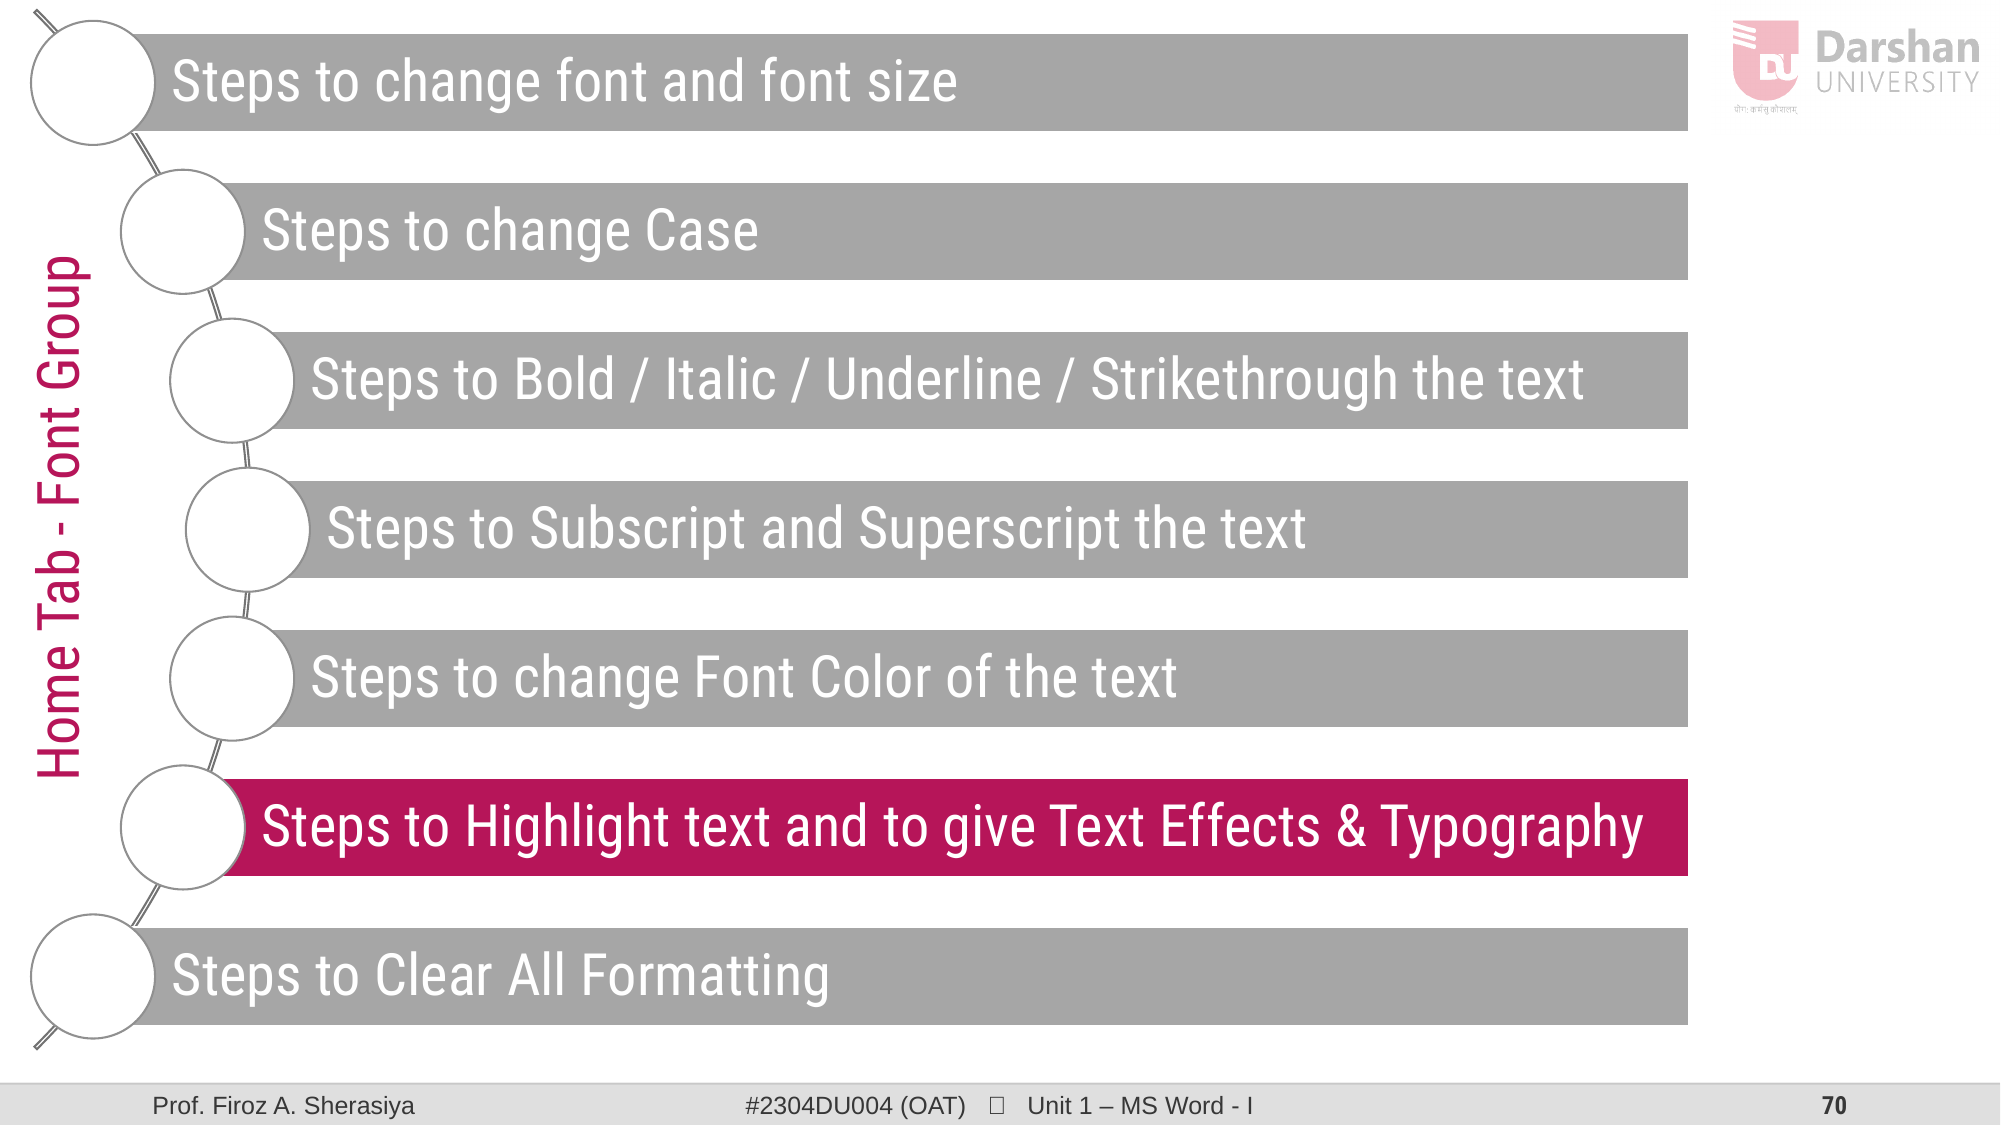

Steps to change font and font size
Steps to change Case
Steps to Bold / Italic / Underline / Strikethrough the text
Steps to Subscript and Superscript the text
Steps to change Font Color of the text
Steps to Highlight text and to give Text Effects & Typography
Steps to Clear All Formatting
Home Tab - Font Group